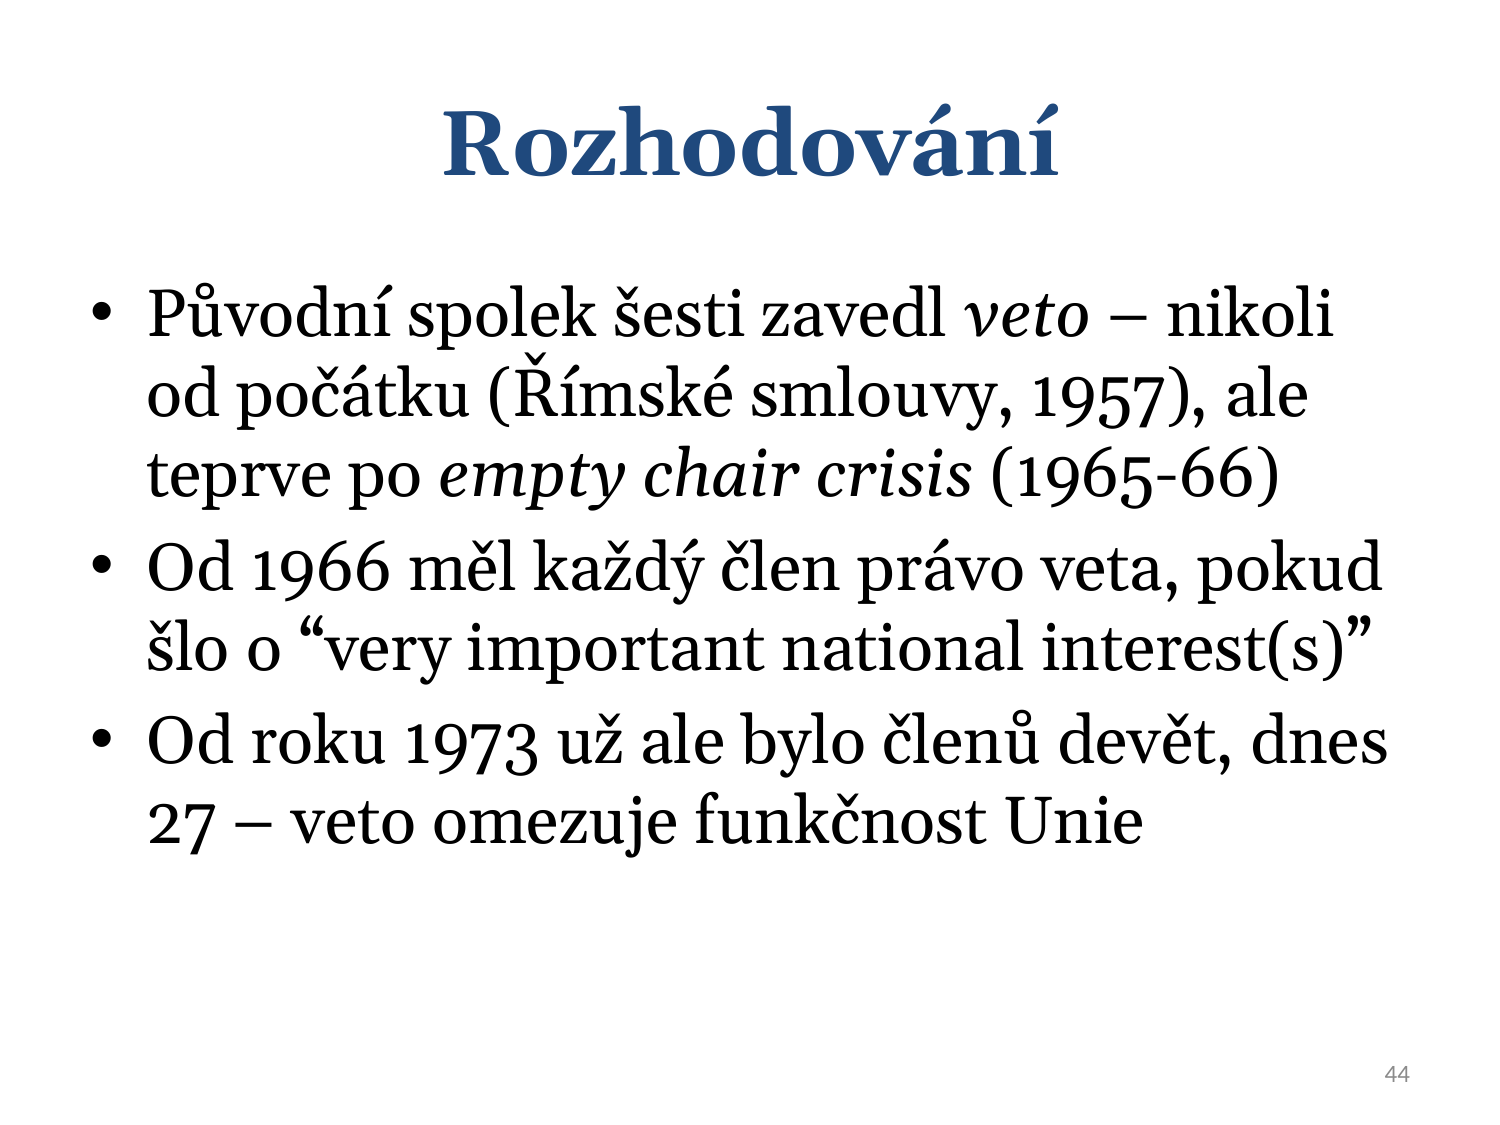

# Rozhodování
Původní spolek šesti zavedl veto – nikoli od počátku (Římské smlouvy, 1957), ale teprve po empty chair crisis (1965-66)
Od 1966 měl každý člen právo veta, pokud šlo o “very important national interest(s)”
Od roku 1973 už ale bylo členů devět, dnes 27 – veto omezuje funkčnost Unie

44